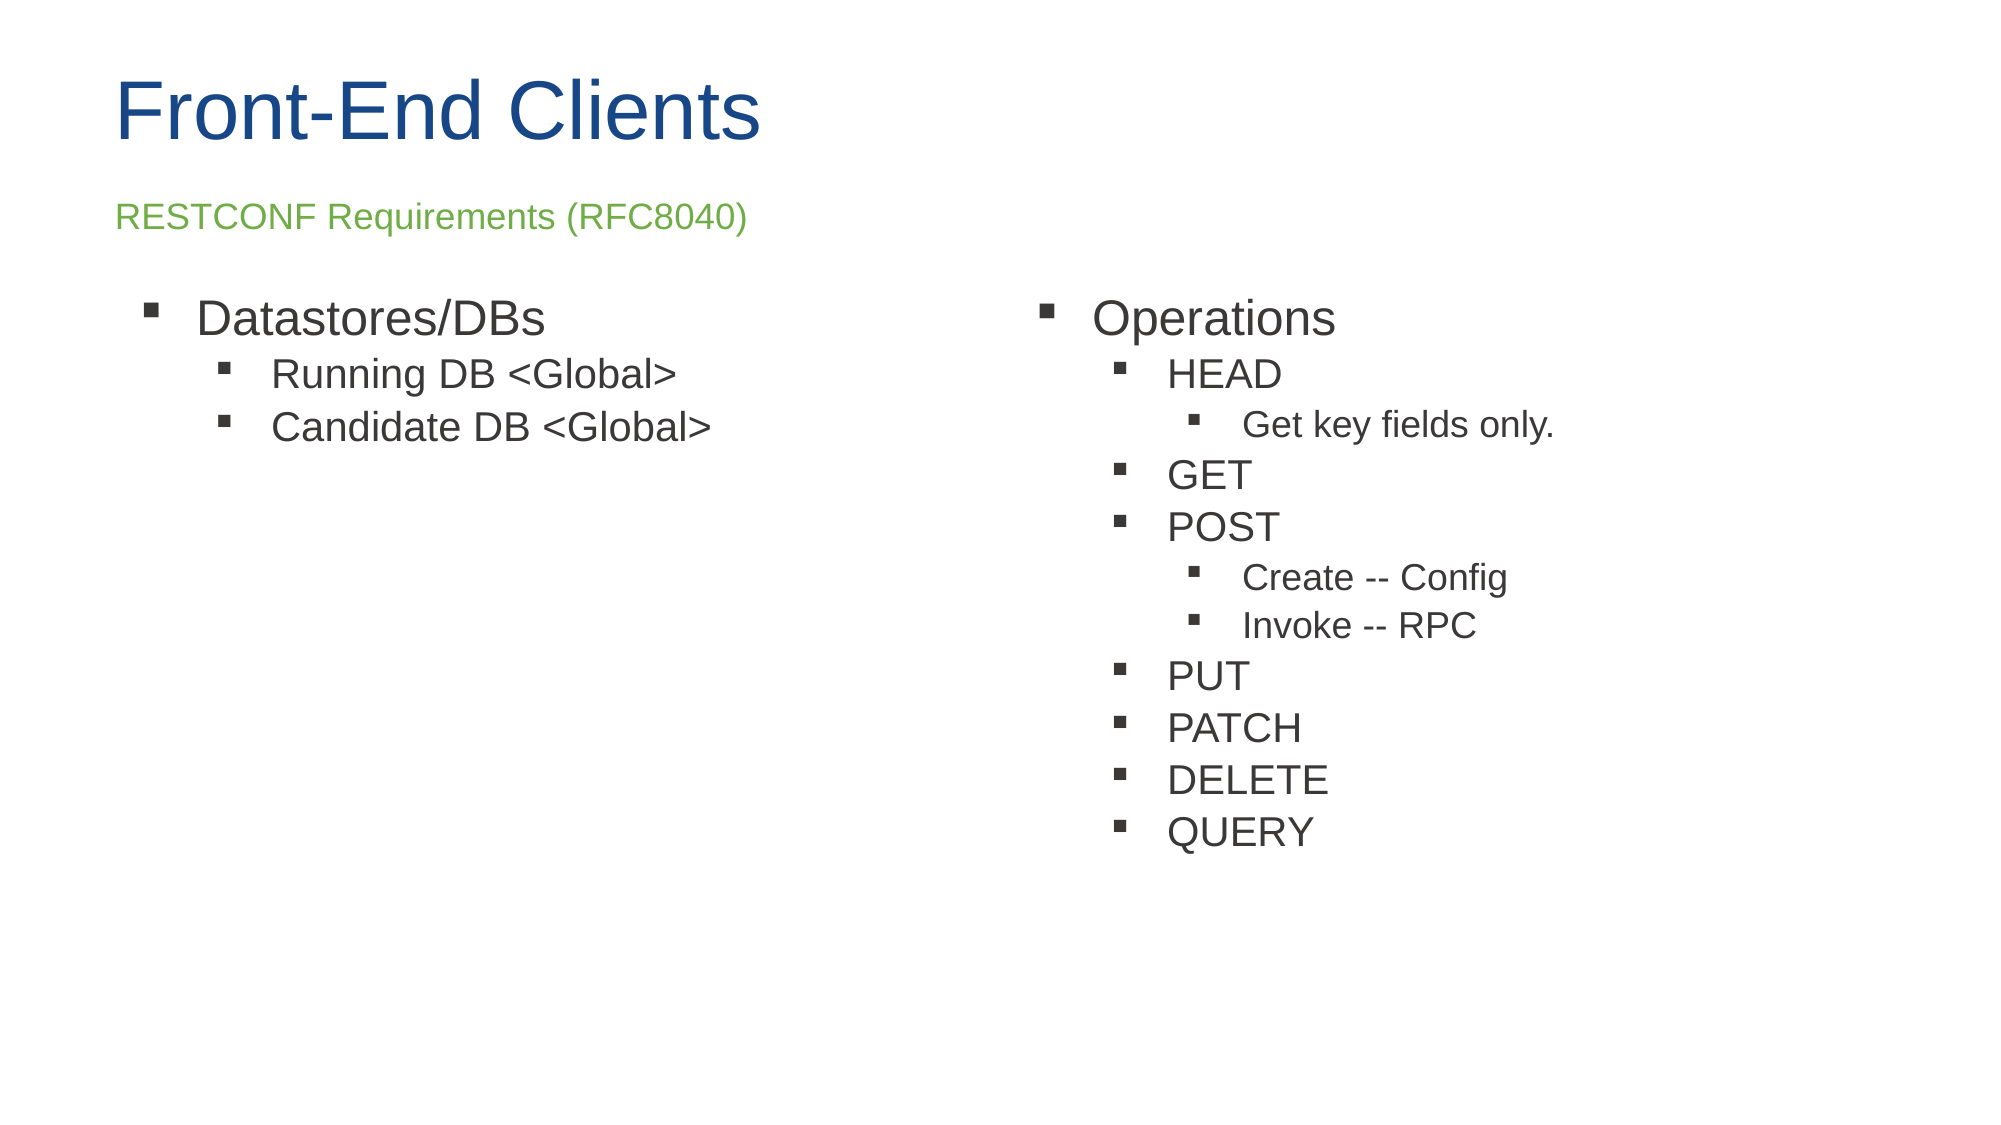

# Front-End Clients
RESTCONF Requirements (RFC8040)
Datastores/DBs
Running DB <Global>
Candidate DB <Global>
Operations
HEAD
Get key fields only.
GET
POST
Create -- Config
Invoke -- RPC
PUT
PATCH
DELETE
QUERY